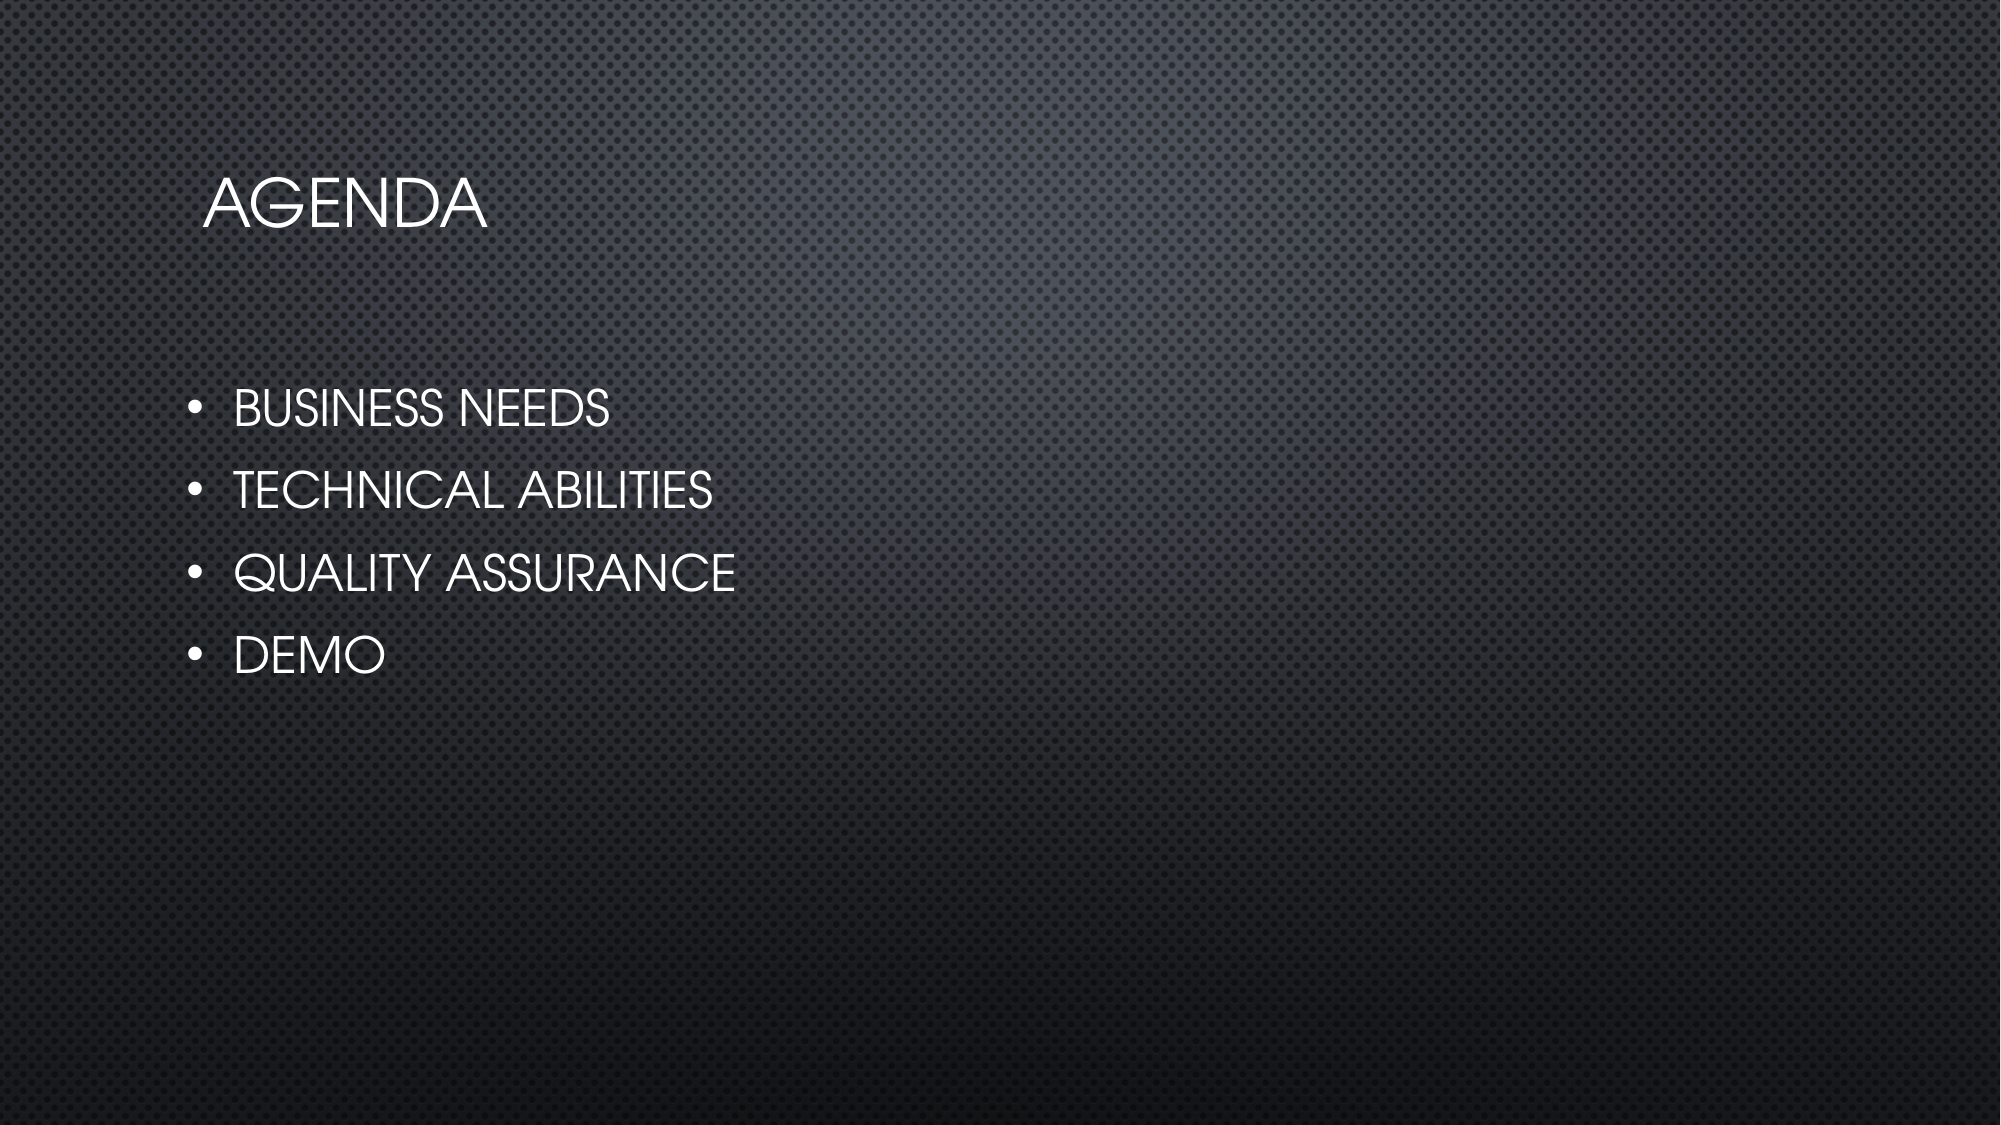

# Agenda
Business needs
Technical abilities
quality assurance
demo